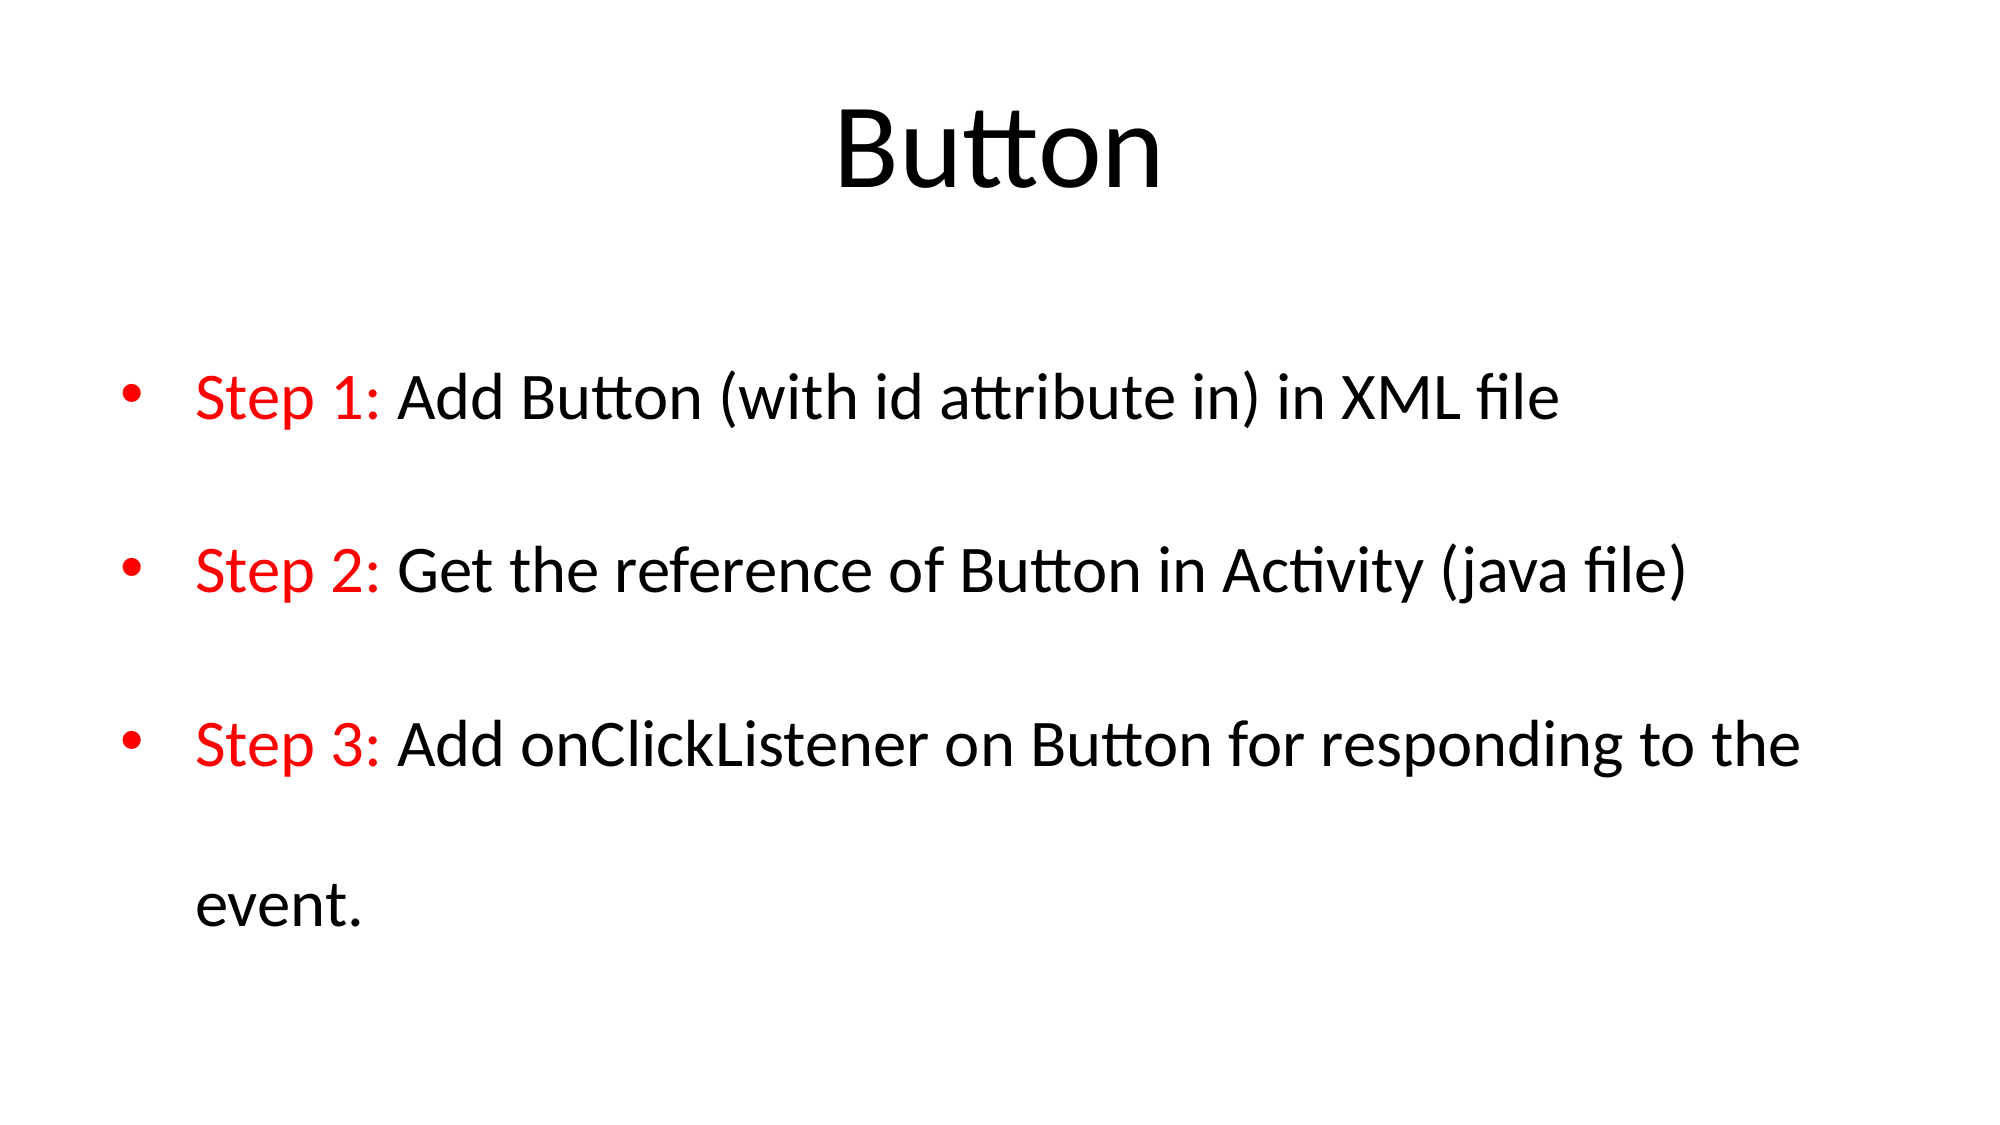

# Button
Step 1: Add Button (with id attribute in) in XML file
Step 2: Get the reference of Button in Activity (java file)
Step 3: Add onClickListener on Button for responding to the event.